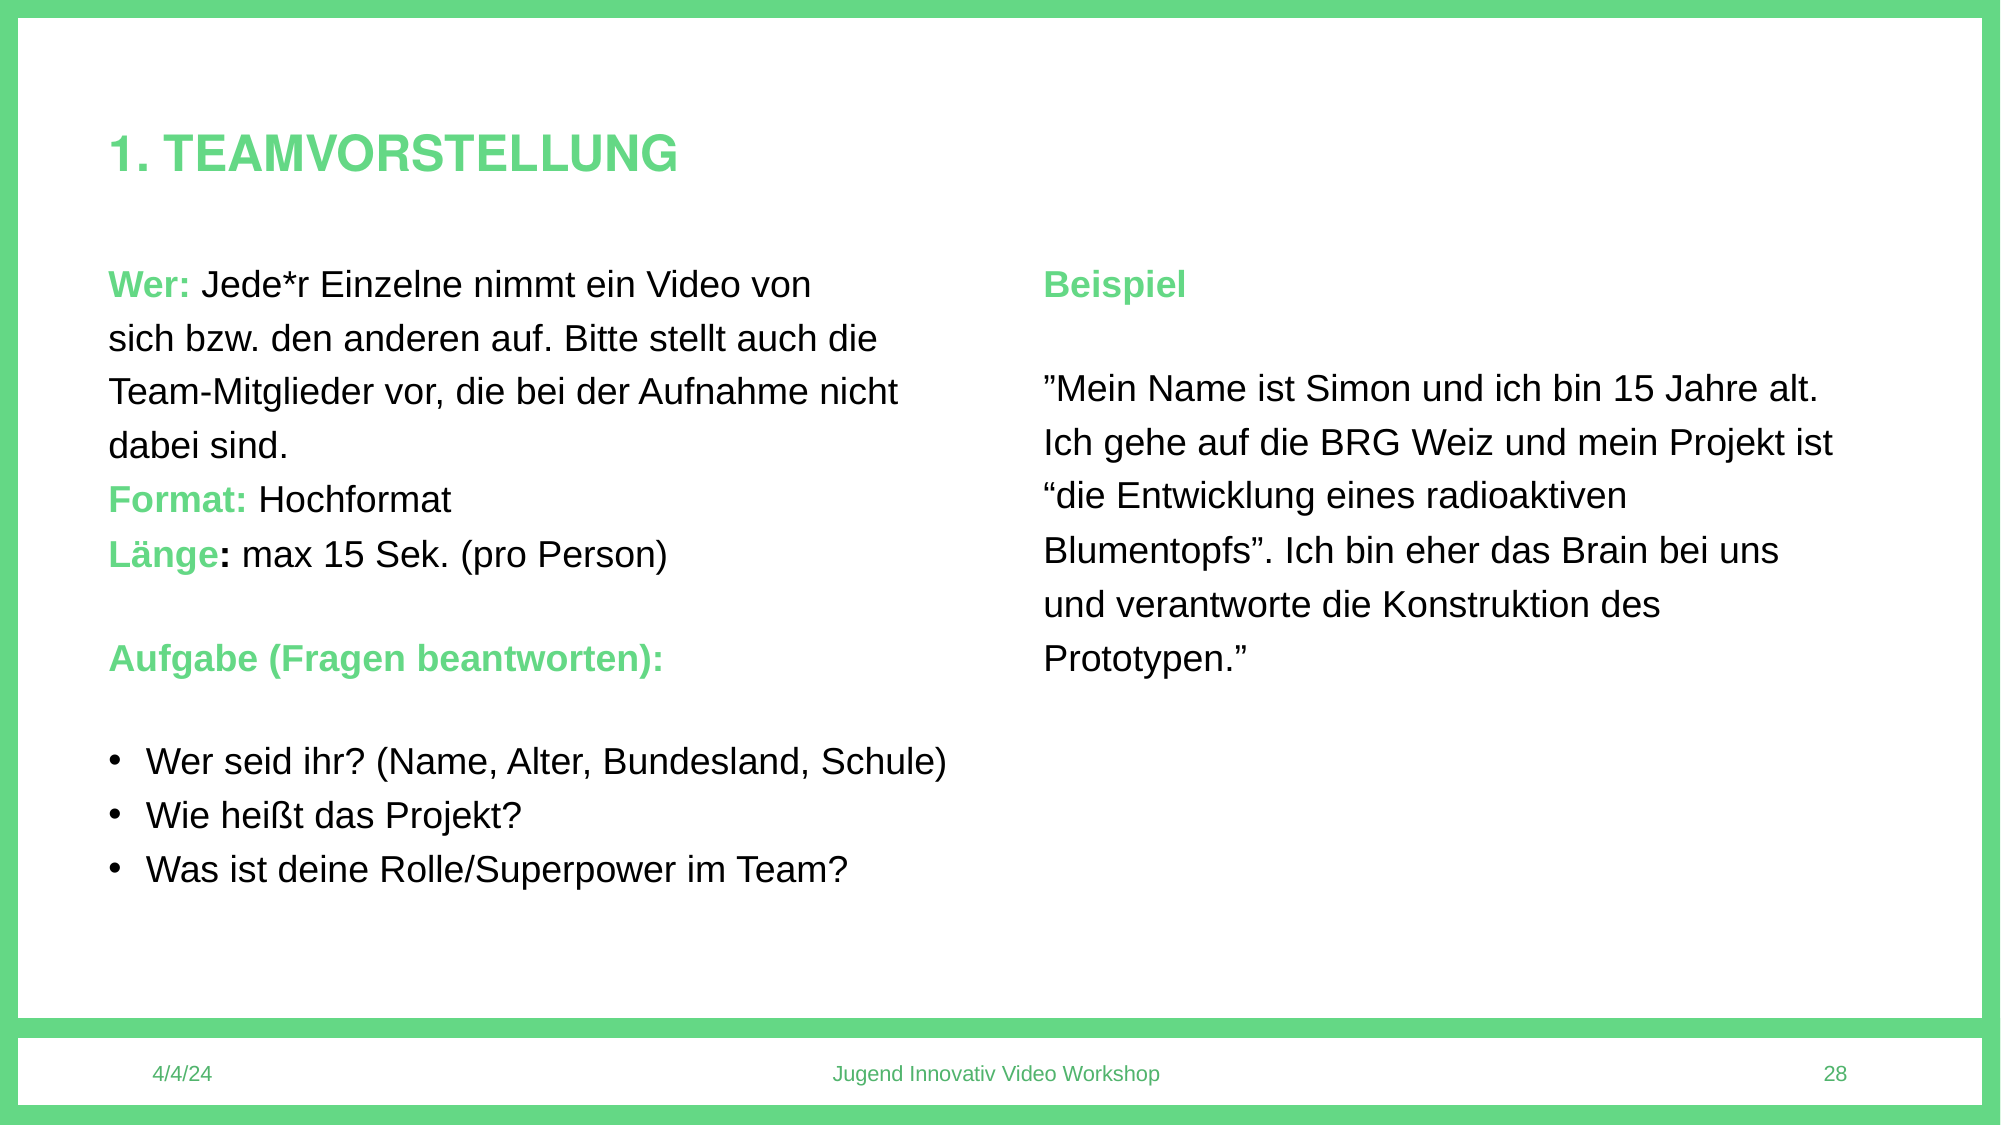

1. TEAMVORSTELLUNG
Wer: Jede*r Einzelne nimmt ein Video von
sich bzw. den anderen auf. Bitte stellt auch die Team-Mitglieder vor, die bei der Aufnahme nicht dabei sind.
Format: Hochformat
Länge: max 15 Sek. (pro Person)
Aufgabe (Fragen beantworten):
Wer seid ihr? (Name, Alter, Bundesland, Schule)
Wie heißt das Projekt?
Was ist deine Rolle/Superpower im Team?
Beispiel
”Mein Name ist Simon und ich bin 15 Jahre alt. Ich gehe auf die BRG Weiz und mein Projekt ist “die Entwicklung eines radioaktiven Blumentopfs”. Ich bin eher das Brain bei uns und verantworte die Konstruktion des Prototypen.”
4/4/24
Jugend Innovativ Video Workshop
28